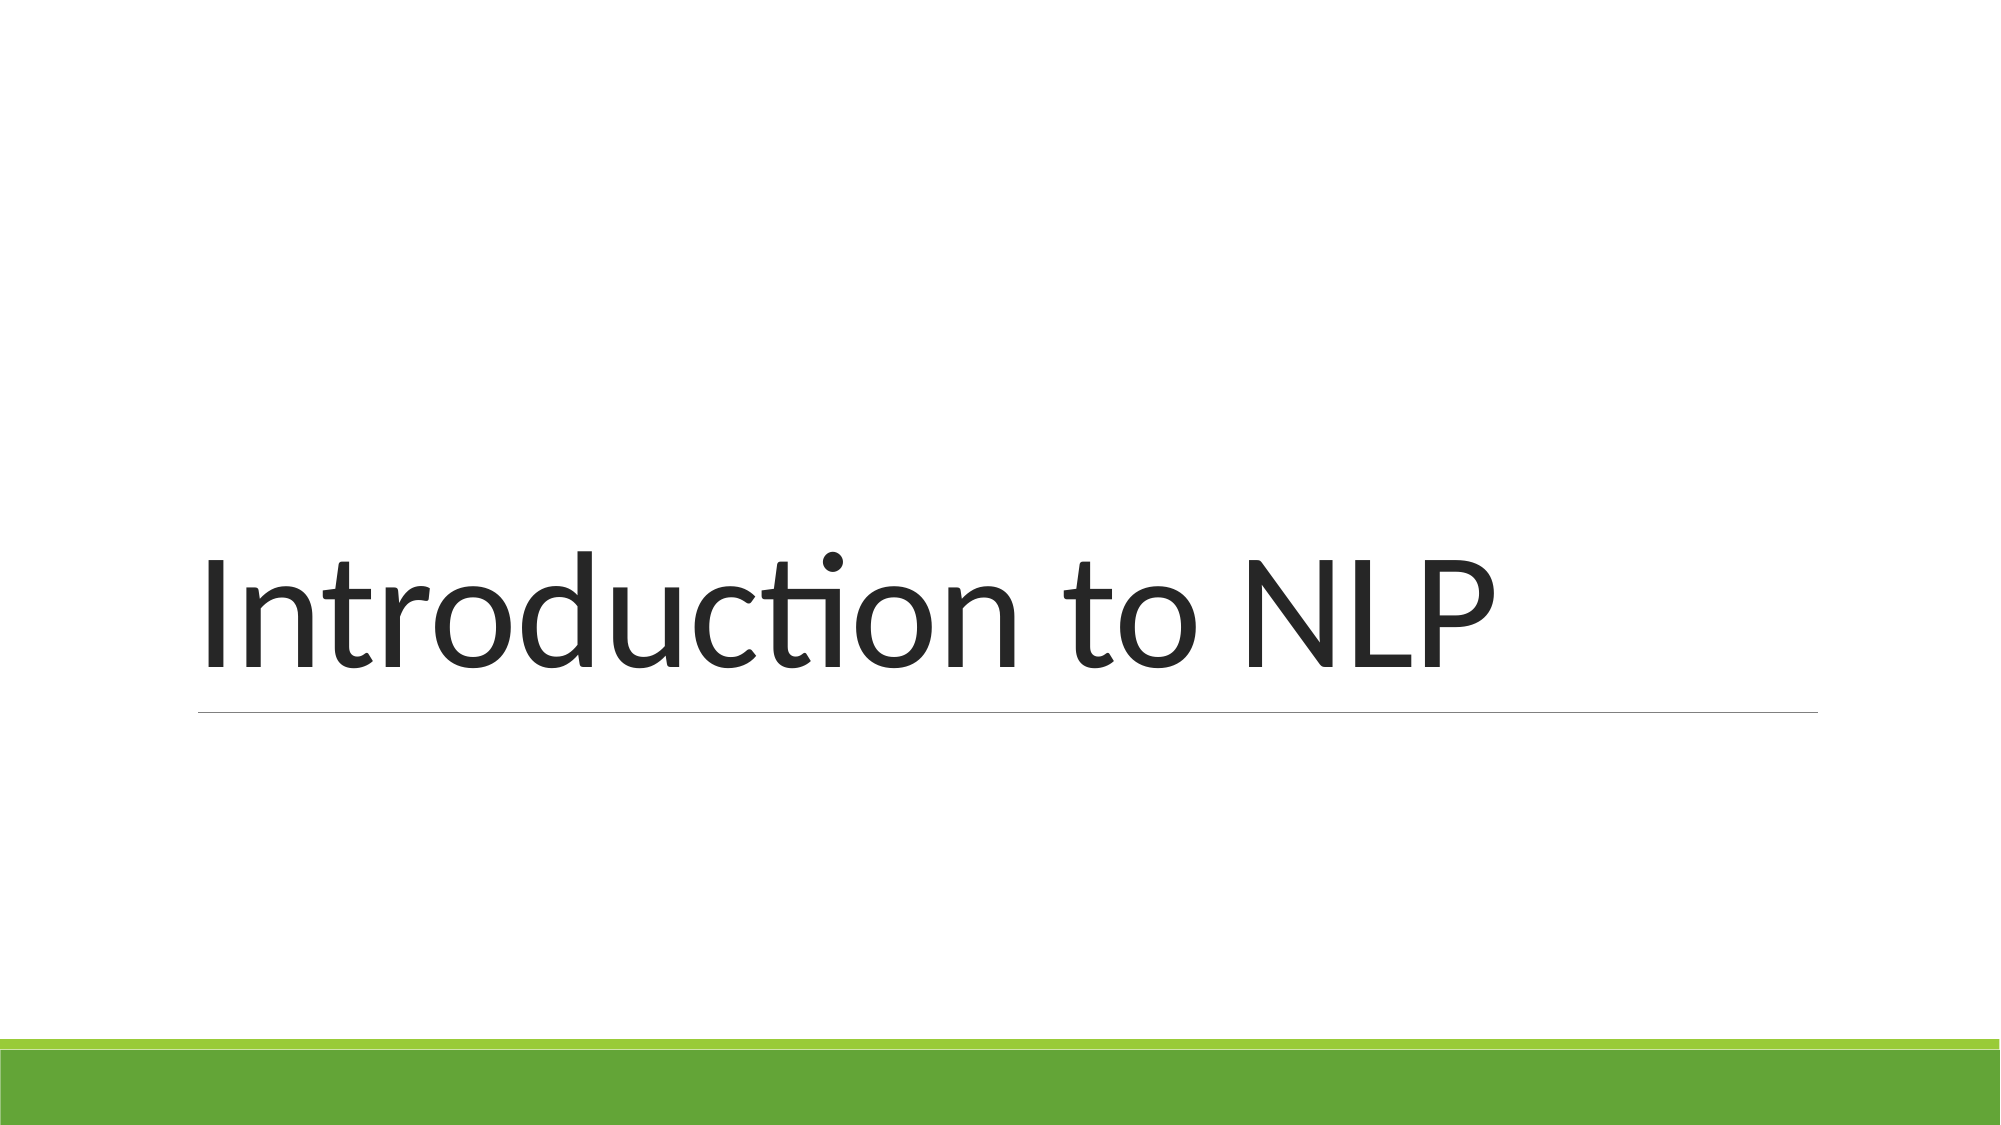

# Introduction to NLP

School of infocomm